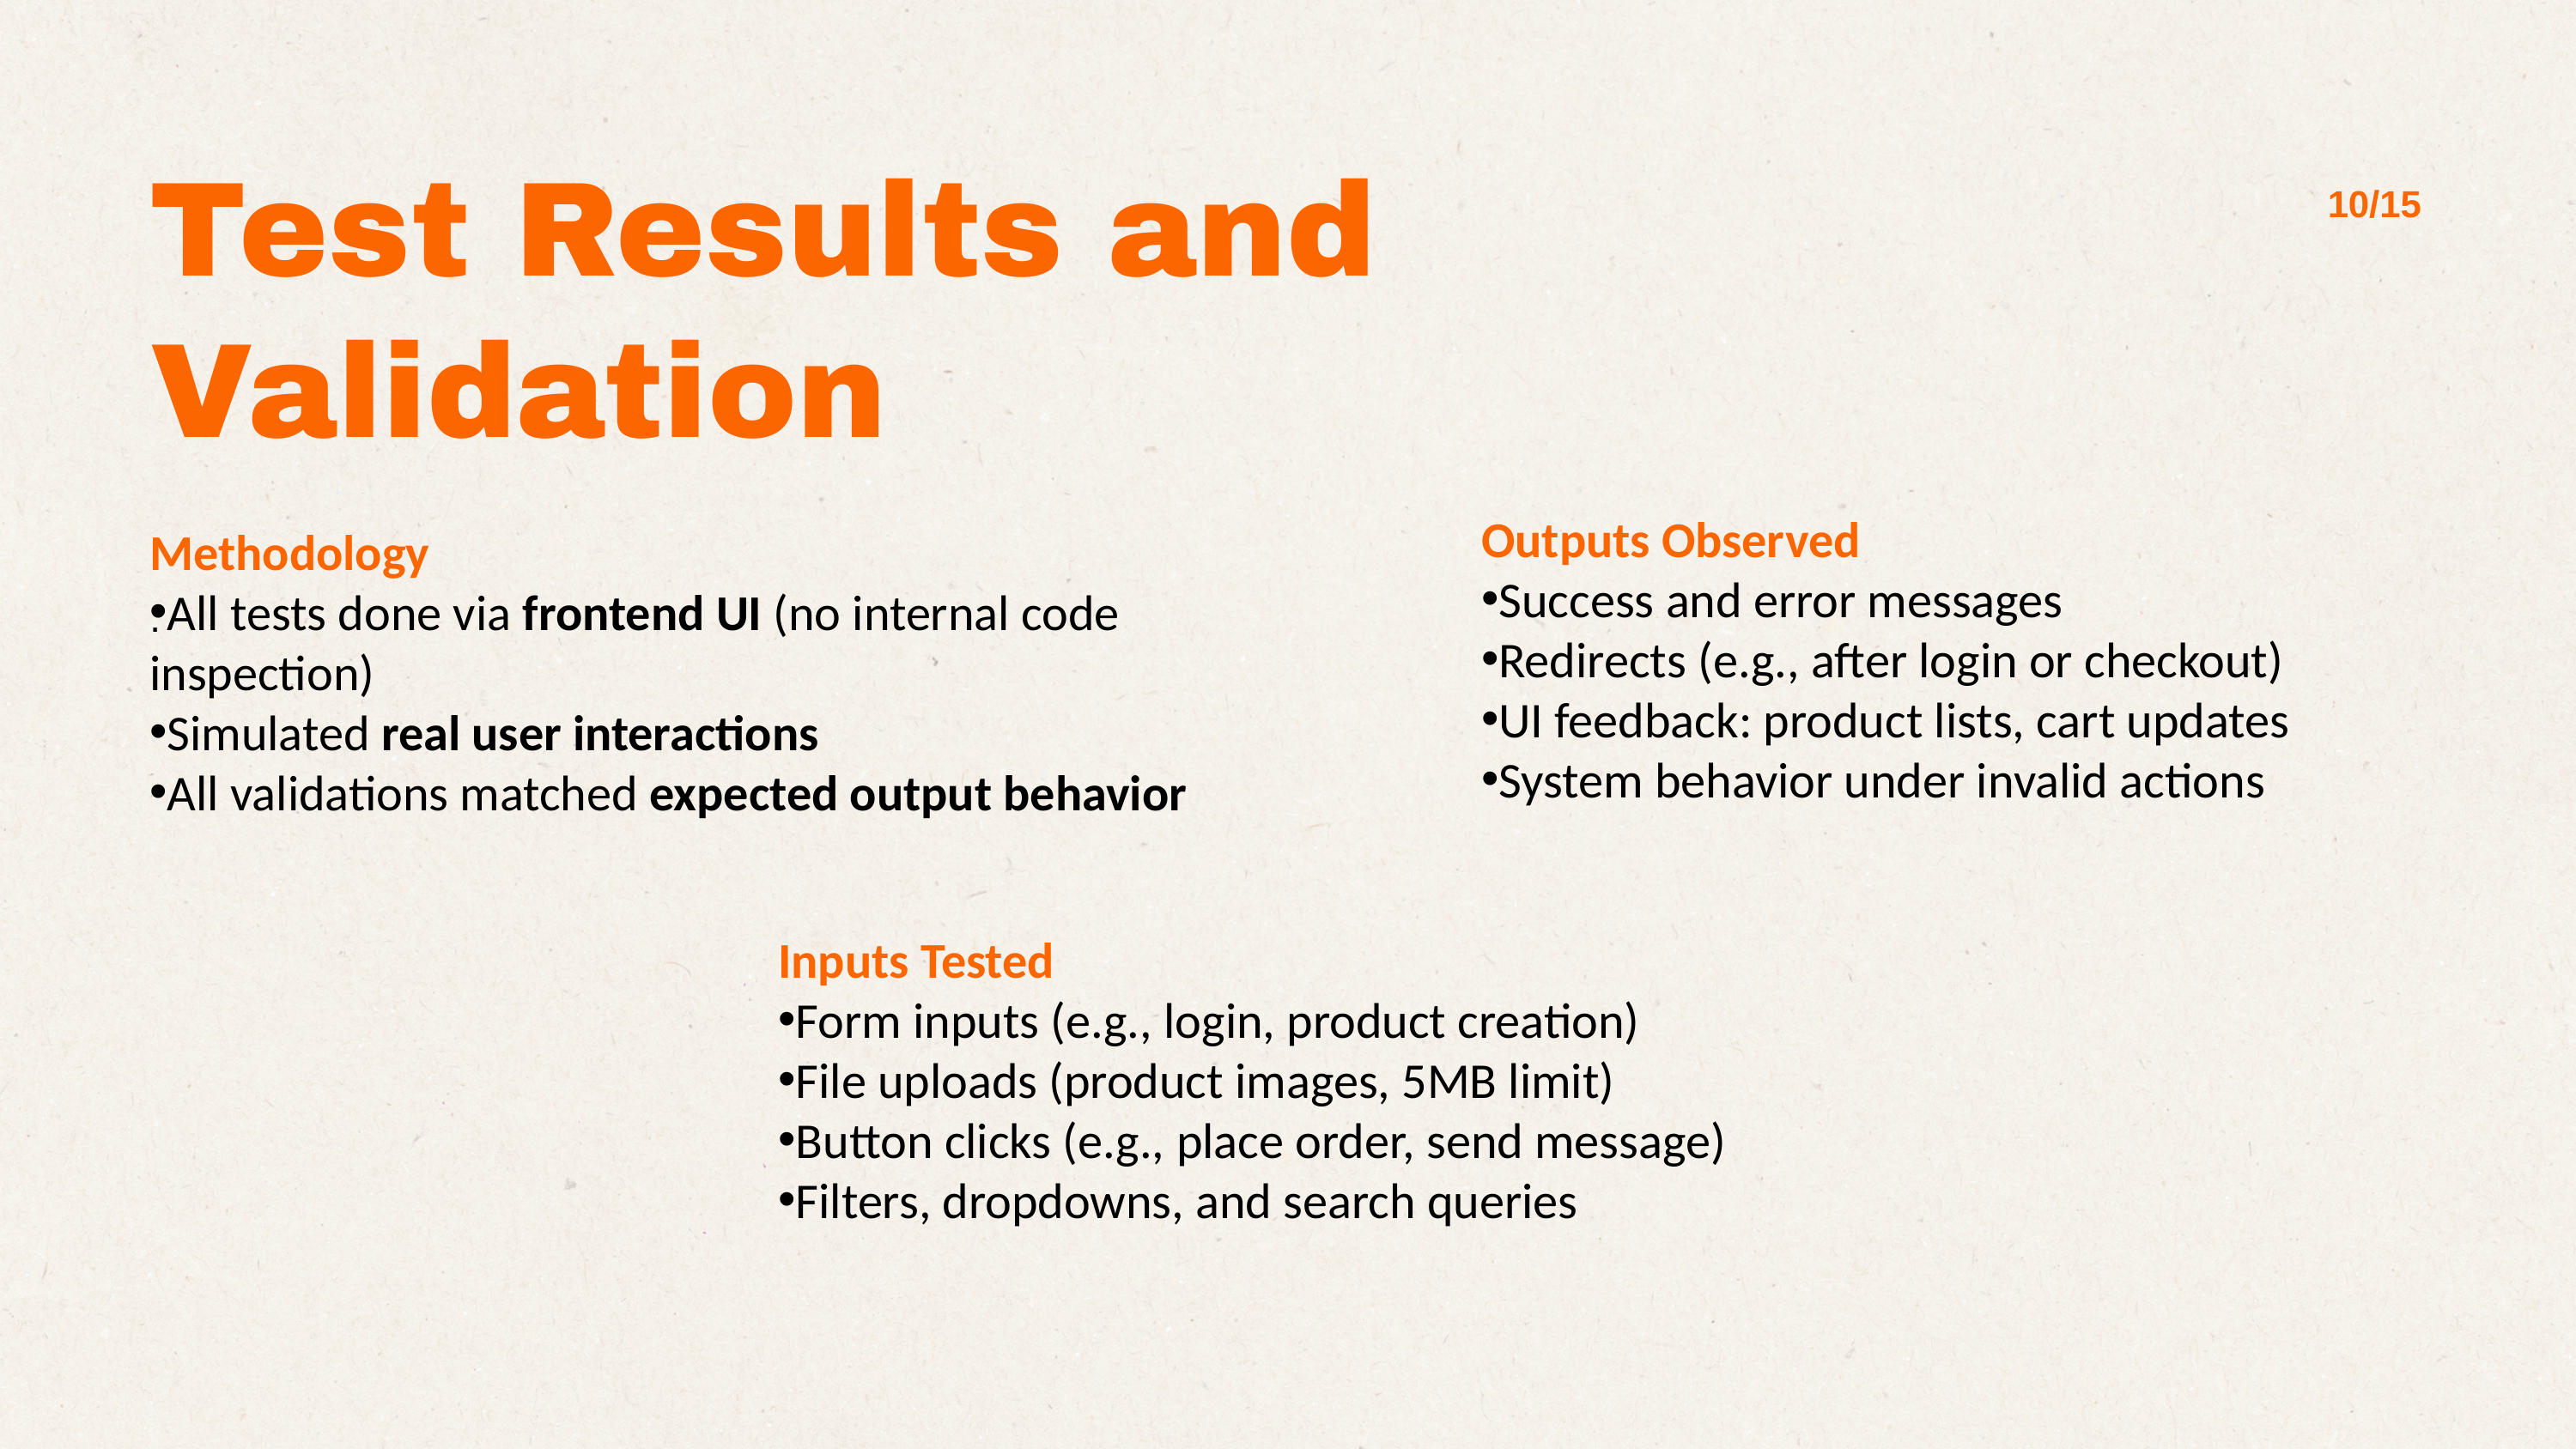

Test Results and Validation
10/15
Outputs Observed
Success and error messages
Redirects (e.g., after login or checkout)
UI feedback: product lists, cart updates
System behavior under invalid actions
Methodology
All tests done via frontend UI (no internal code inspection)
Simulated real user interactions
All validations matched expected output behavior
.
Inputs Tested
Form inputs (e.g., login, product creation)
File uploads (product images, 5MB limit)
Button clicks (e.g., place order, send message)
Filters, dropdowns, and search queries